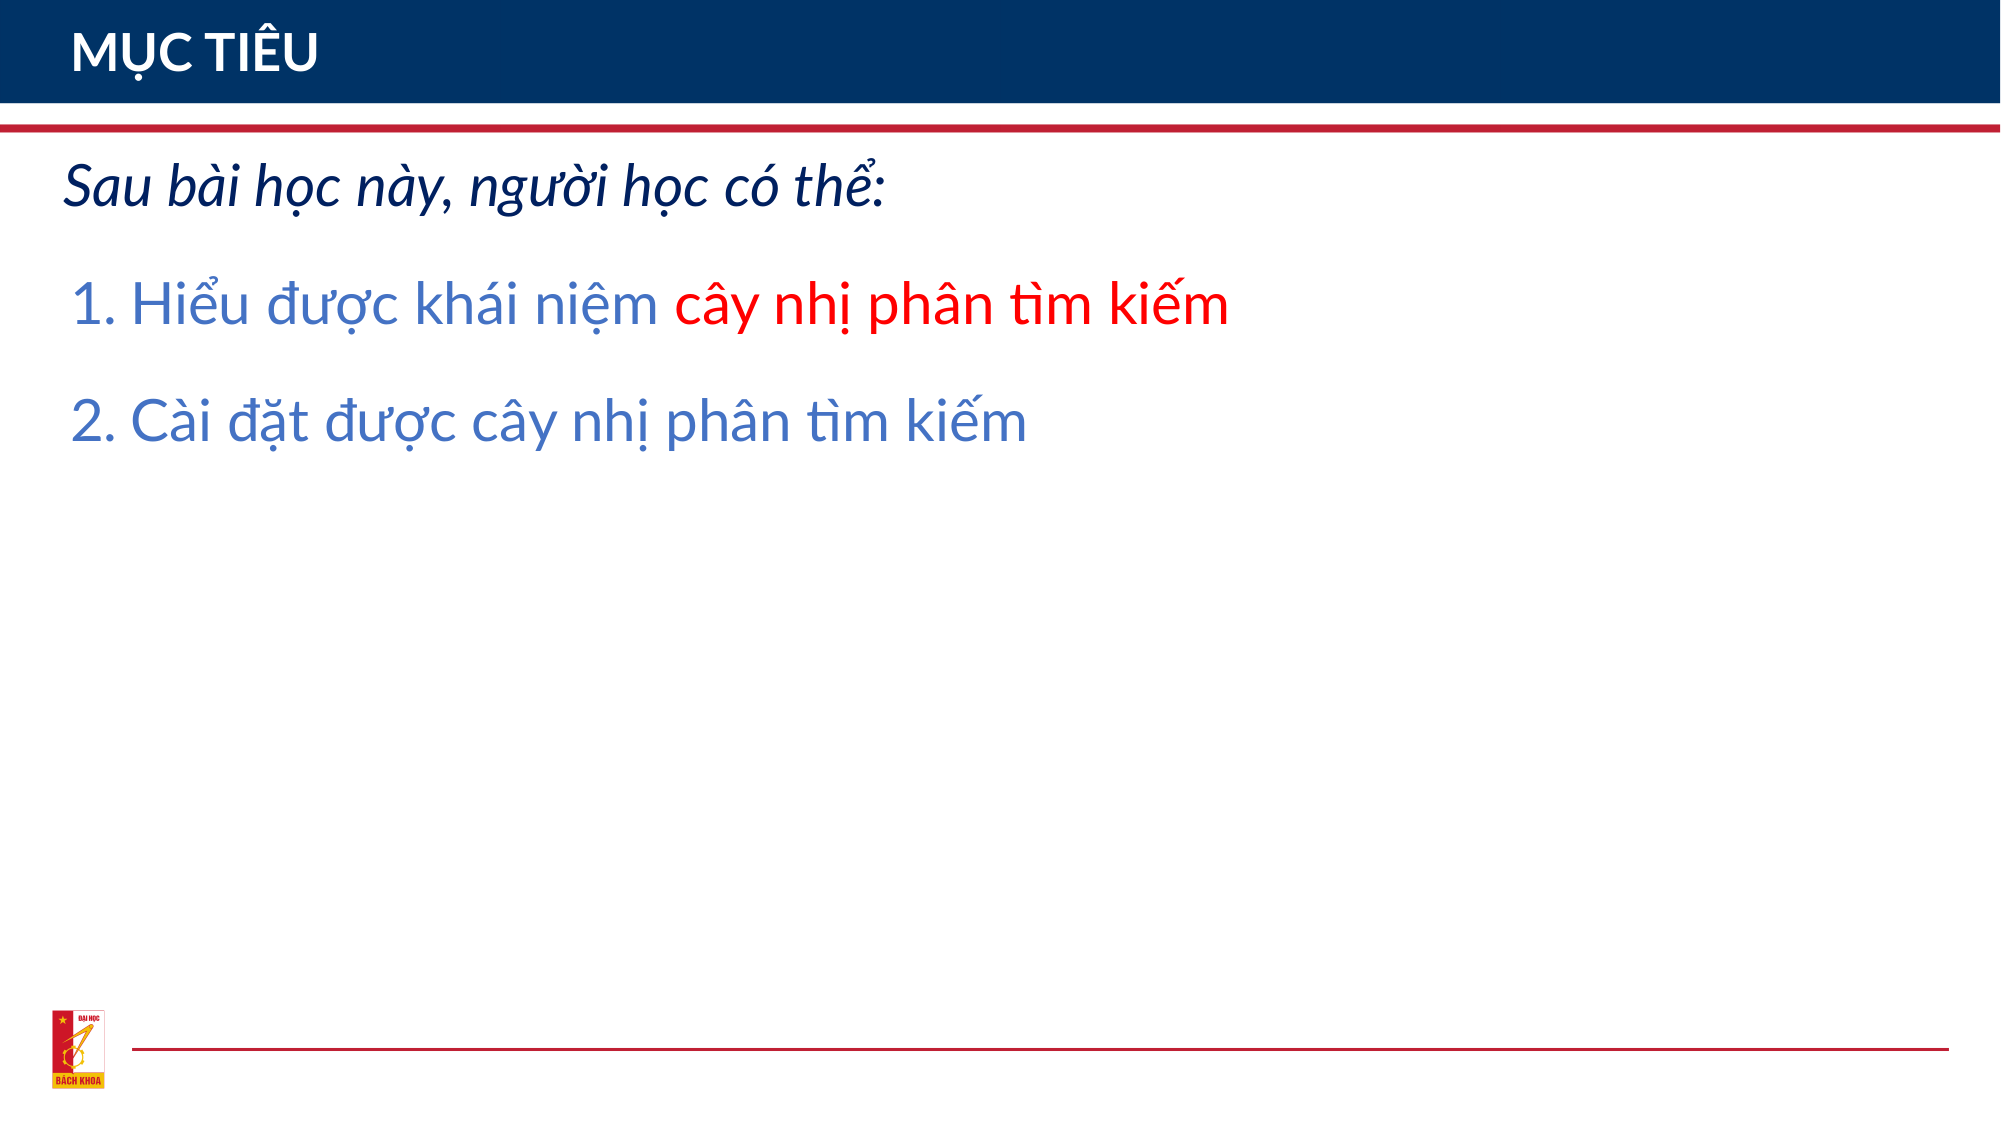

# MỤC TIÊU
Sau bài học này, người học có thể:
Hiểu được khái niệm cây nhị phân tìm kiếm
Cài đặt được cây nhị phân tìm kiếm